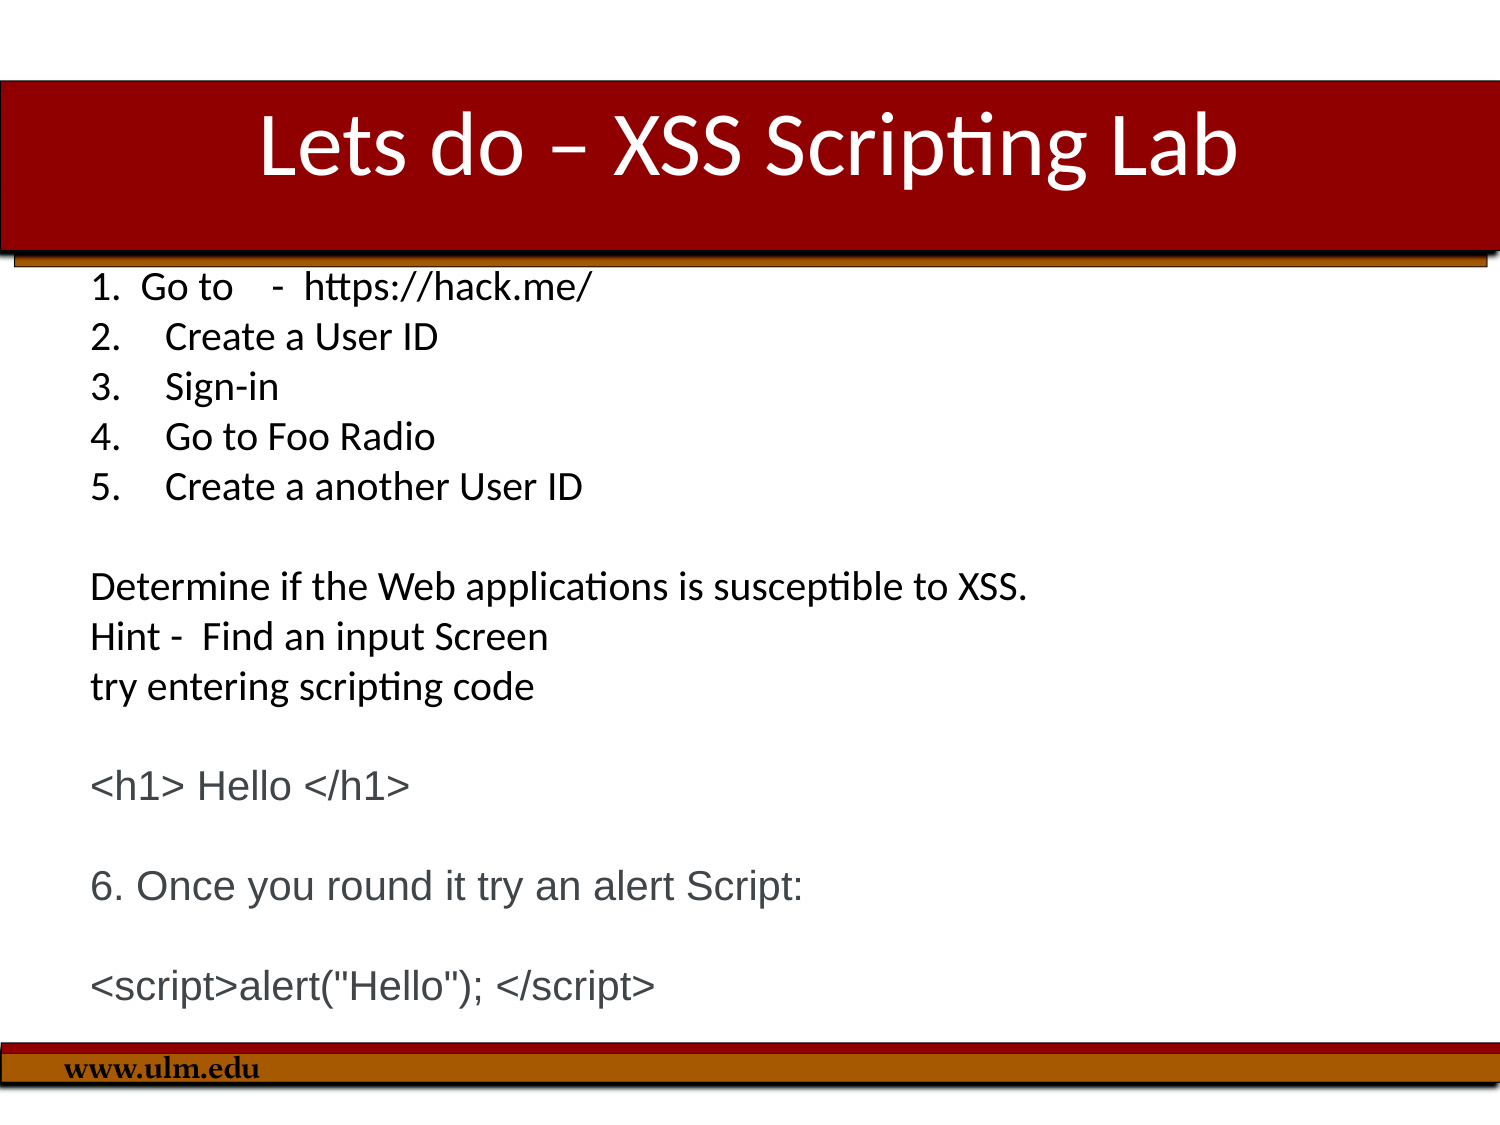

# Lets do – XSS Scripting Lab
1.  Go to    -  https://hack.me/
Create a User ID
Sign-in
Go to Foo Radio
Create a another User ID

Determine if the Web applications is susceptible to XSS.
Hint -  Find an input Screen
try entering scripting code

<h1> Hello </h1>

6. Once you round it try an alert Script:

<script>alert("Hello"); </script>